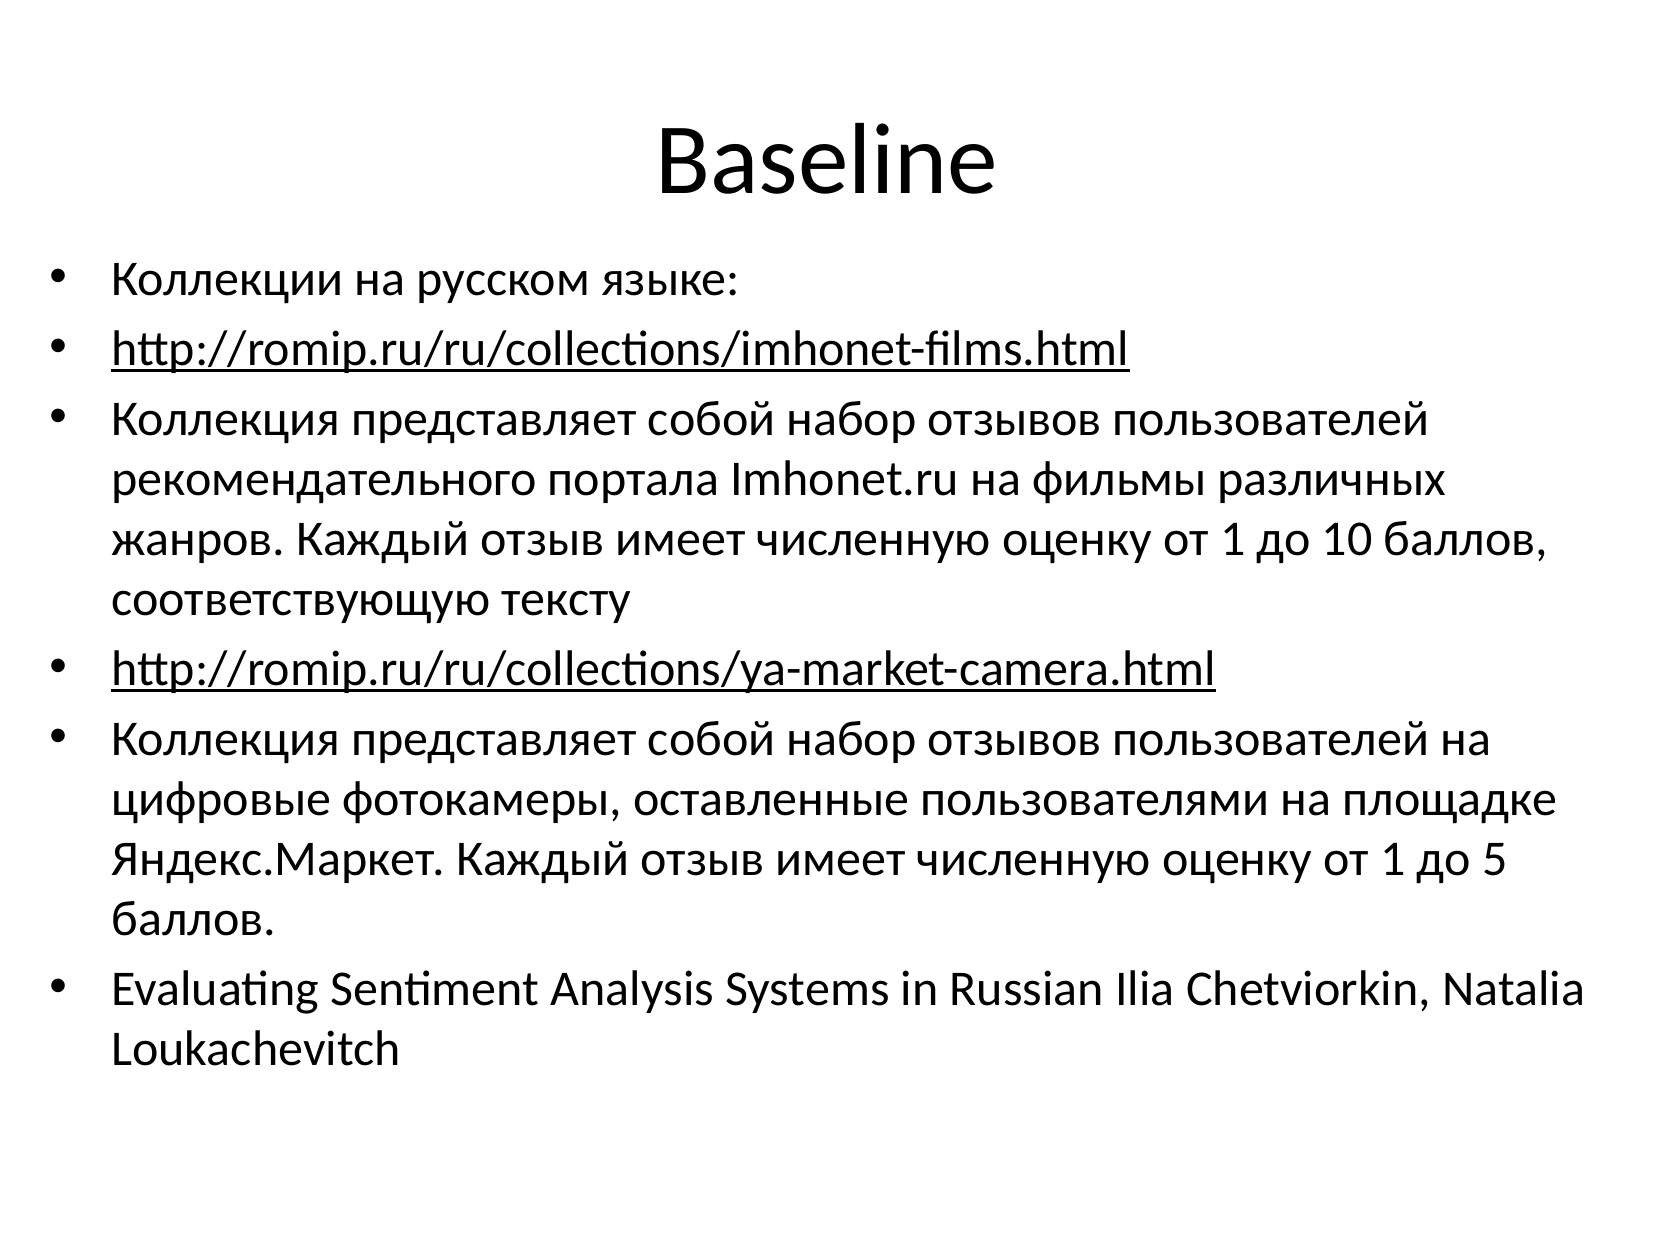

# Baseline
Коллекции на русском языке:
http://romip.ru/ru/collections/imhonet-films.html
Коллекция представляет собой набор отзывов пользователей рекомендательного портала Imhonet.ru на фильмы различных жанров. Каждый отзыв имеет численную оценку от 1 до 10 баллов, соответствующую тексту
http://romip.ru/ru/collections/ya-market-camera.html
Коллекция представляет собой набор отзывов пользователей на цифровые фотокамеры, оставленные пользователями на площадке Яндекс.Маркет. Каждый отзыв имеет численную оценку от 1 до 5 баллов.
Evaluating Sentiment Analysis Systems in Russian Ilia Chetviorkin, Natalia Loukachevitch